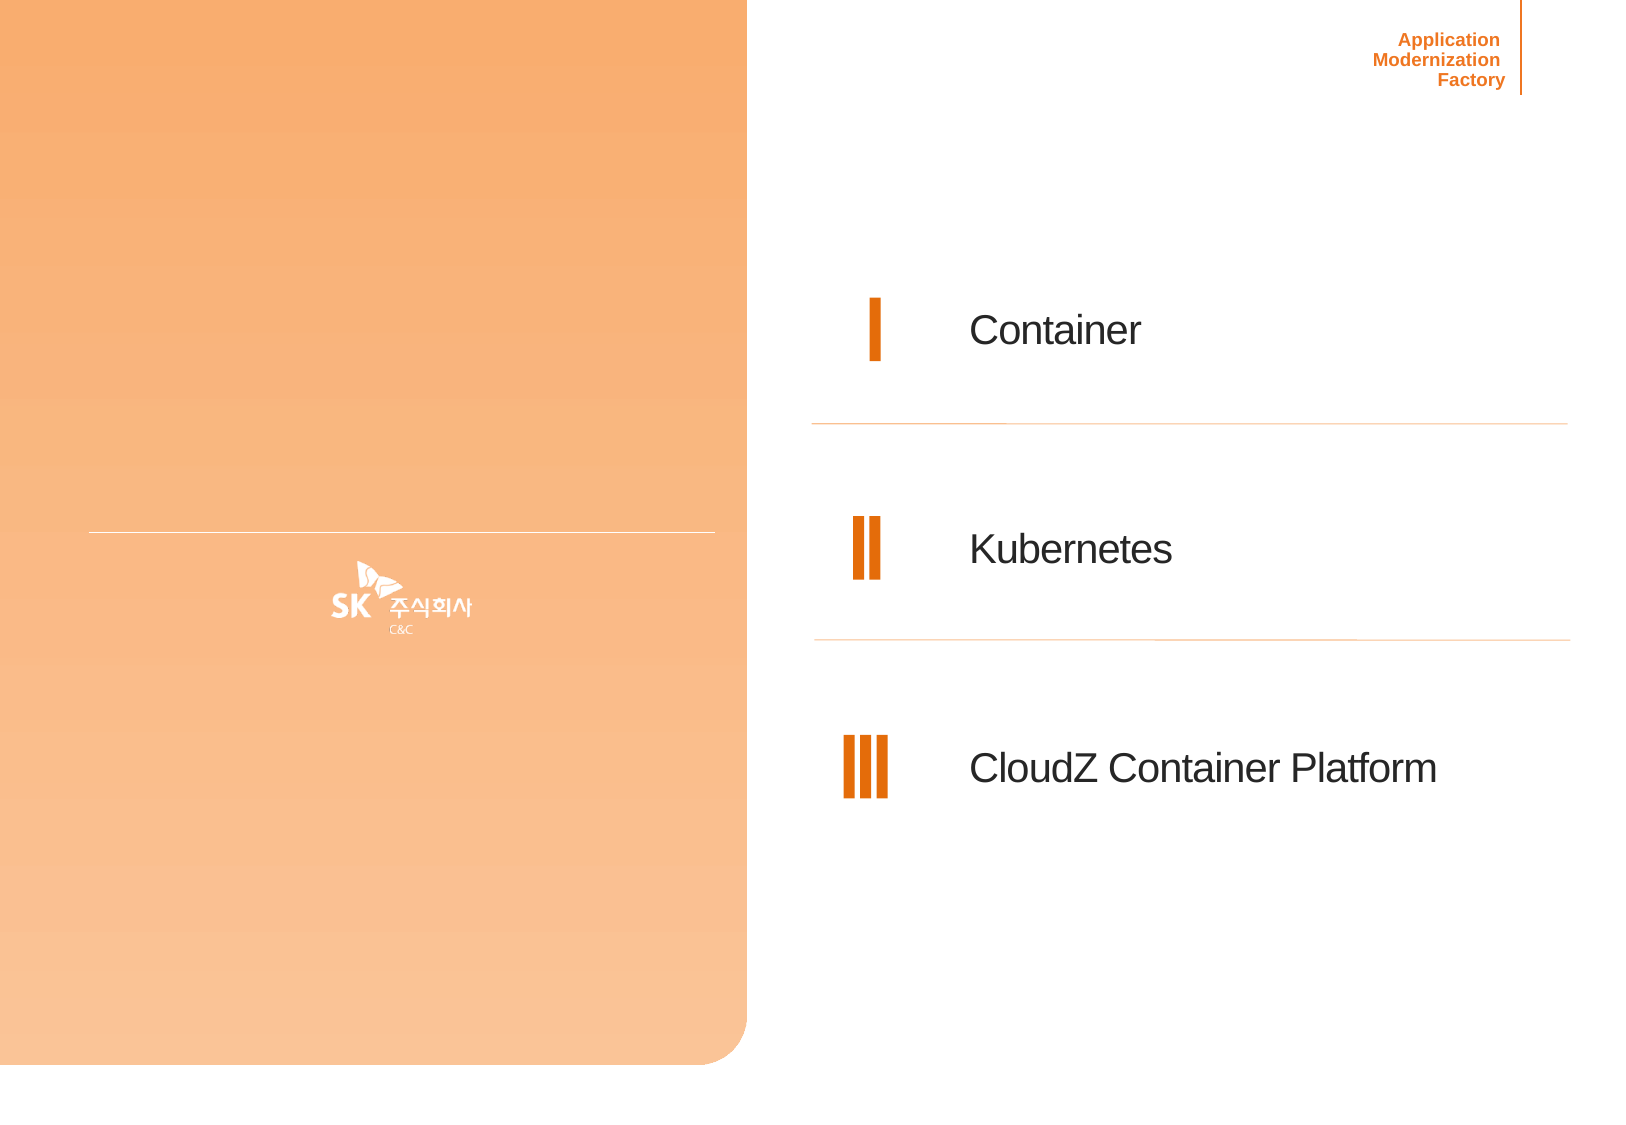

Ⅰ
Container
Ⅱ
Kubernetes
Ⅲ
CloudZ Container Platform